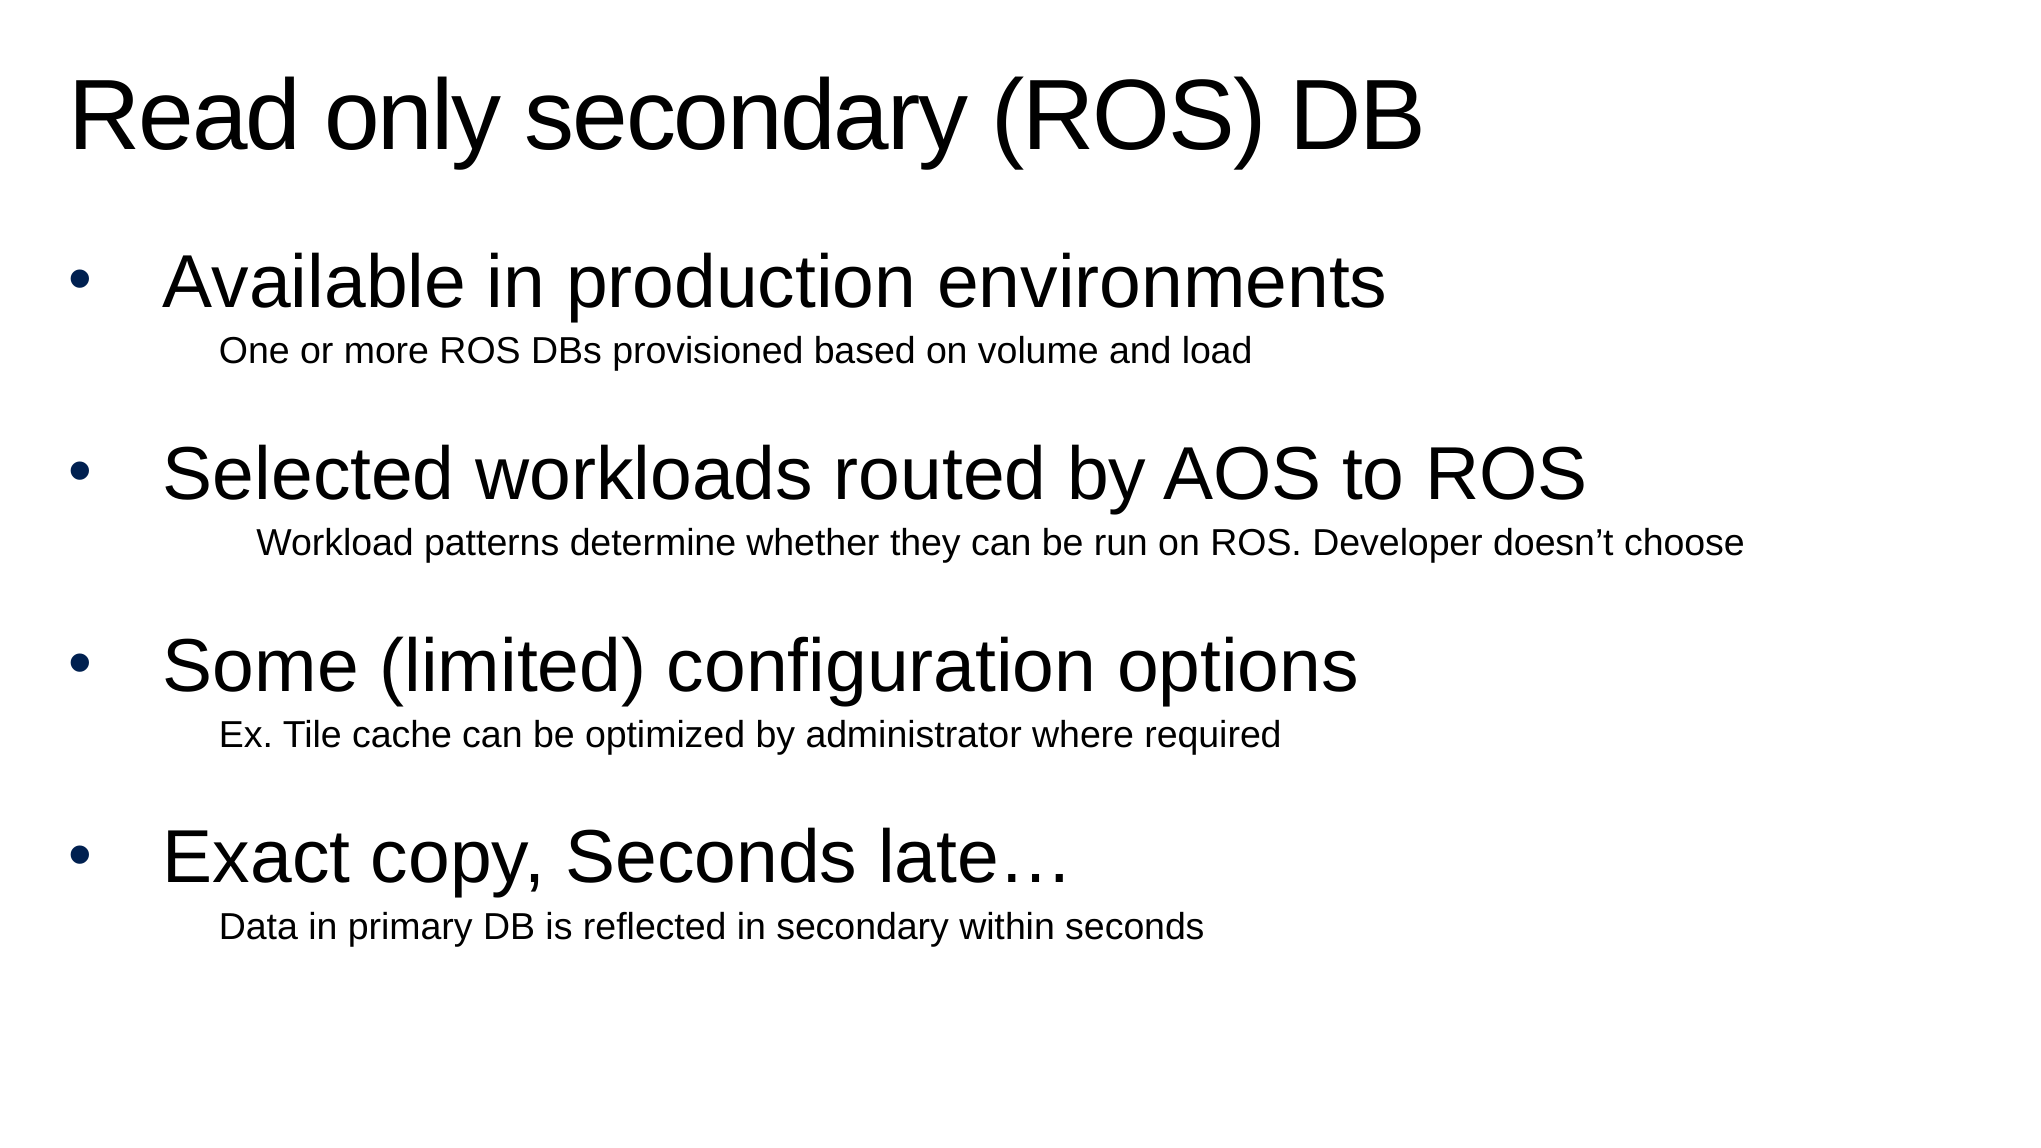

# Read only secondary (ROS) DB
Available in production environments
	One or more ROS DBs provisioned based on volume and load

Selected workloads routed by AOS to ROS
	Workload patterns determine whether they can be run on ROS. Developer doesn’t choose

Some (limited) configuration options
	Ex. Tile cache can be optimized by administrator where required

Exact copy, Seconds late…
	Data in primary DB is reflected in secondary within seconds